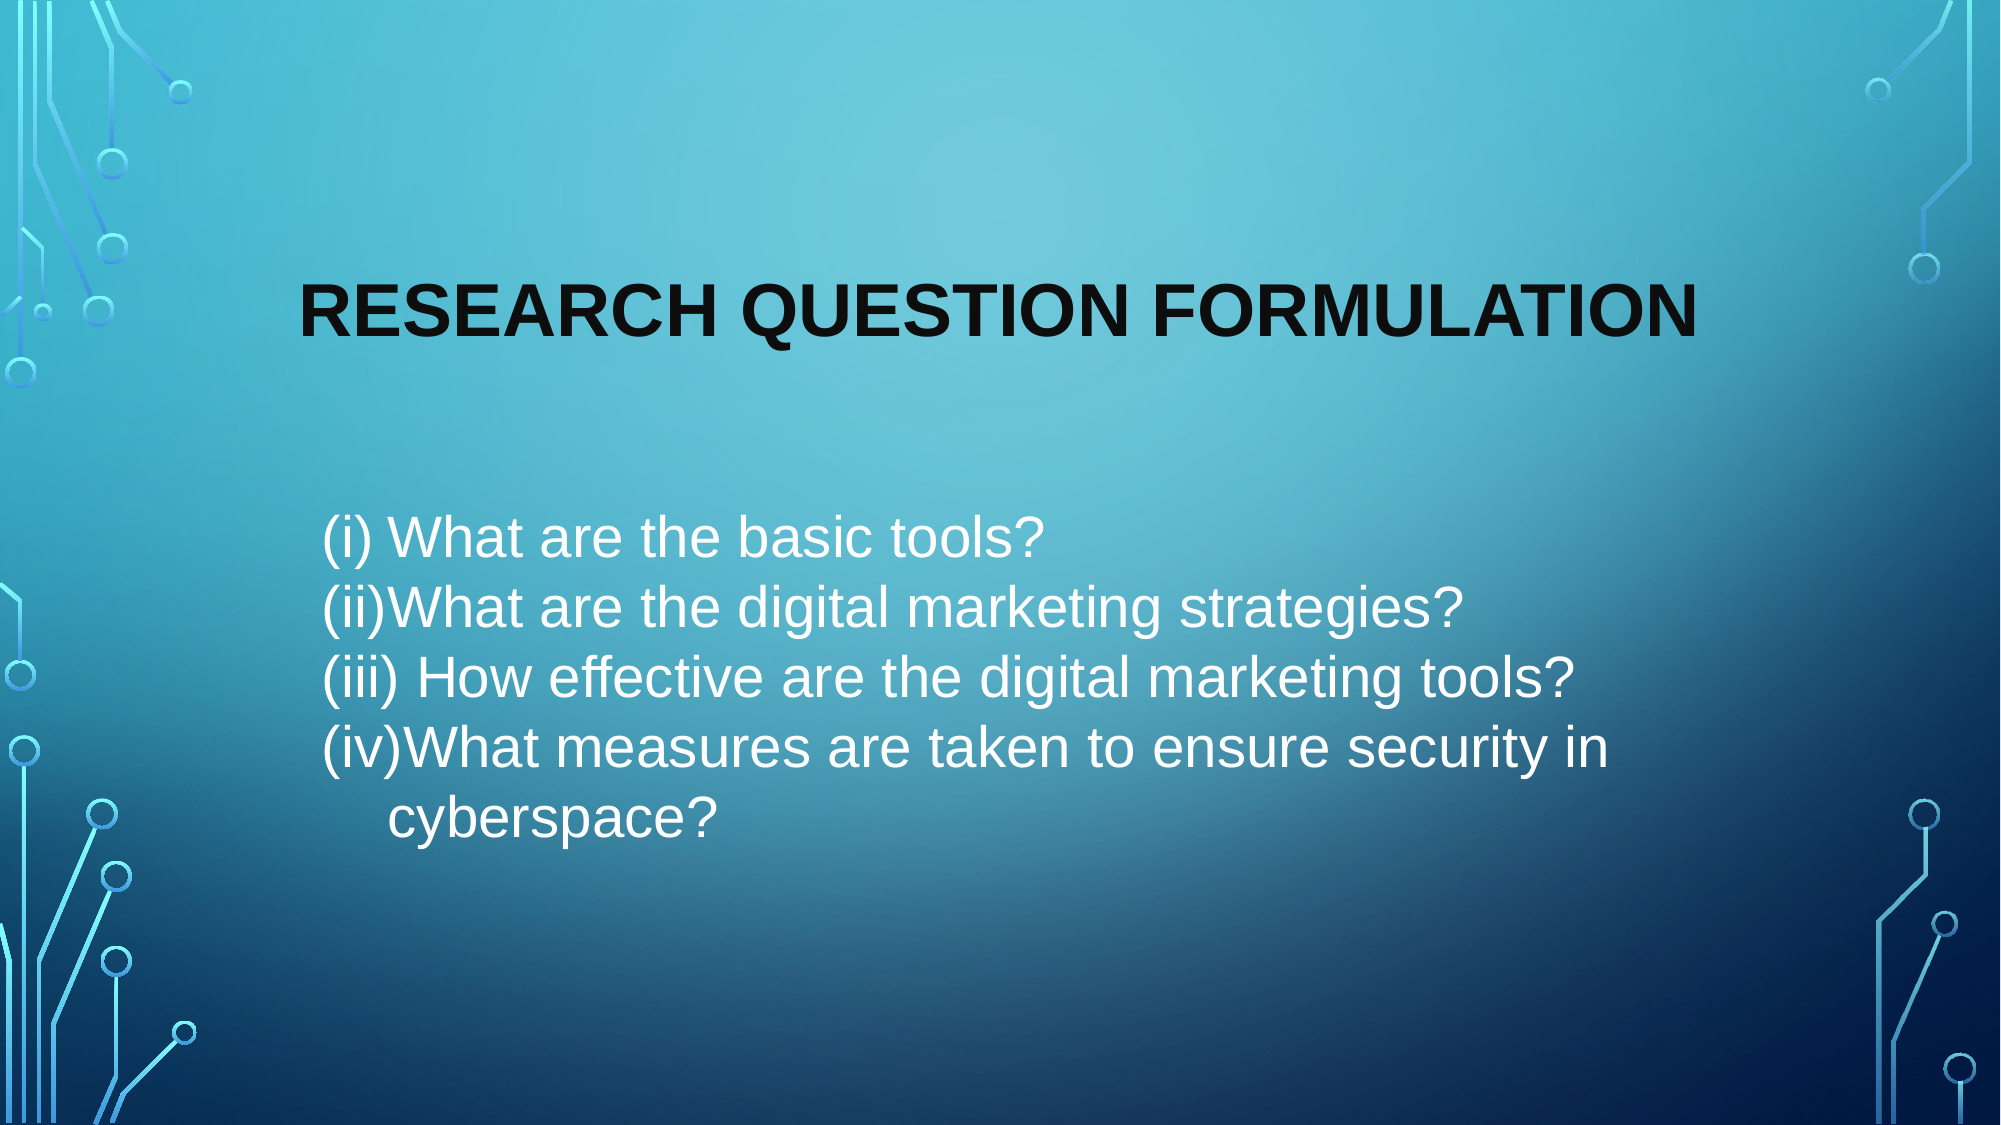

# Research question formulation
What are the basic tools?
What are the digital marketing strategies?
 How effective are the digital marketing tools?
What measures are taken to ensure security in cyberspace?